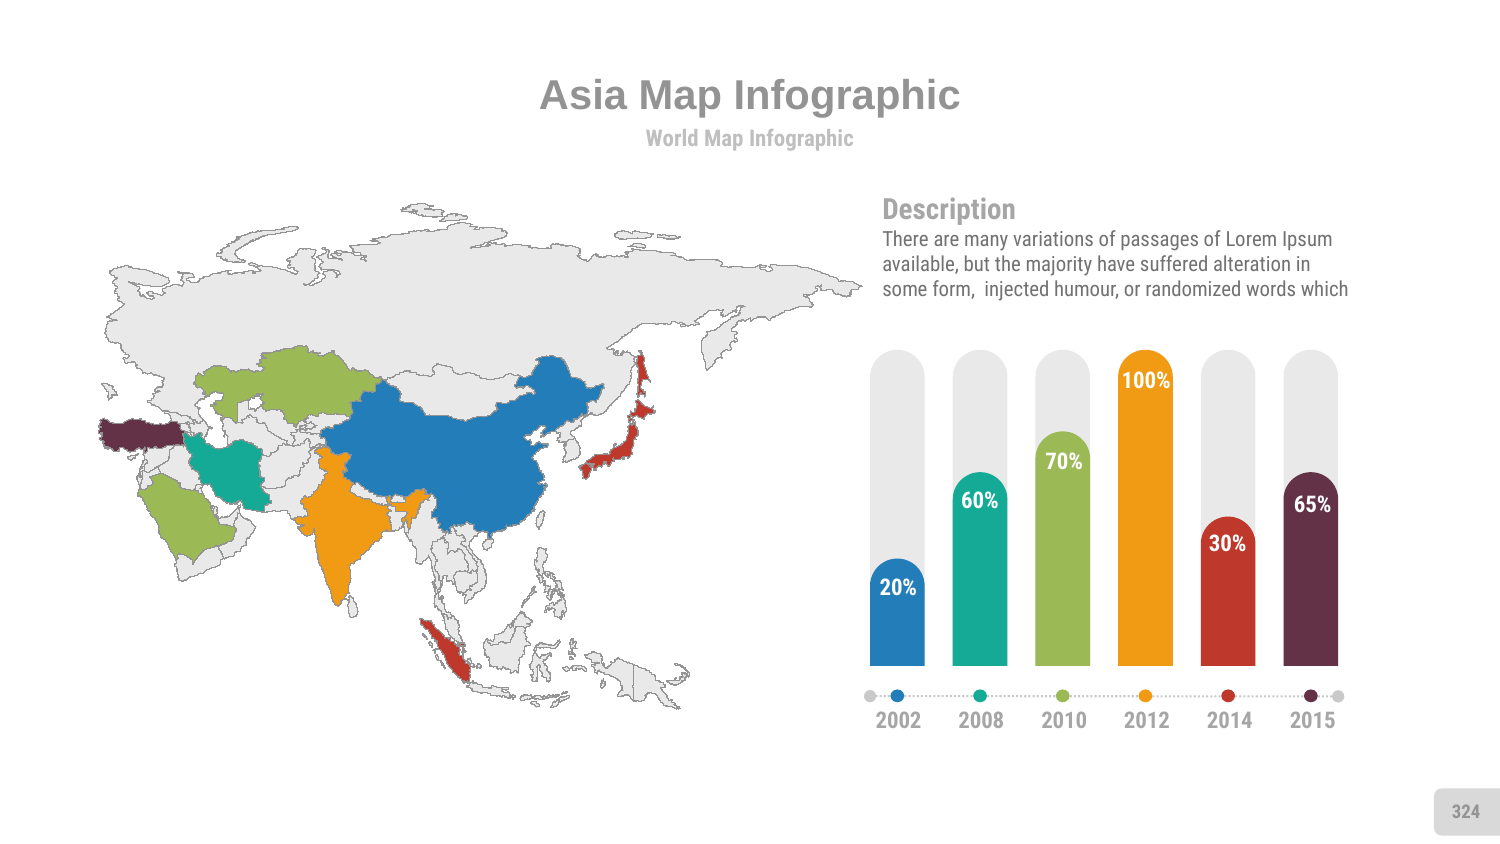

# Asia Map Infographic
World Map Infographic
Description
There are many variations of passages of Lorem Ipsum available, but the majority have suffered alteration in some form,  injected humour, or randomized words which

100%

70%

60%

65%

30%

20%

2002
2008
2010
2012
2014
2015
324